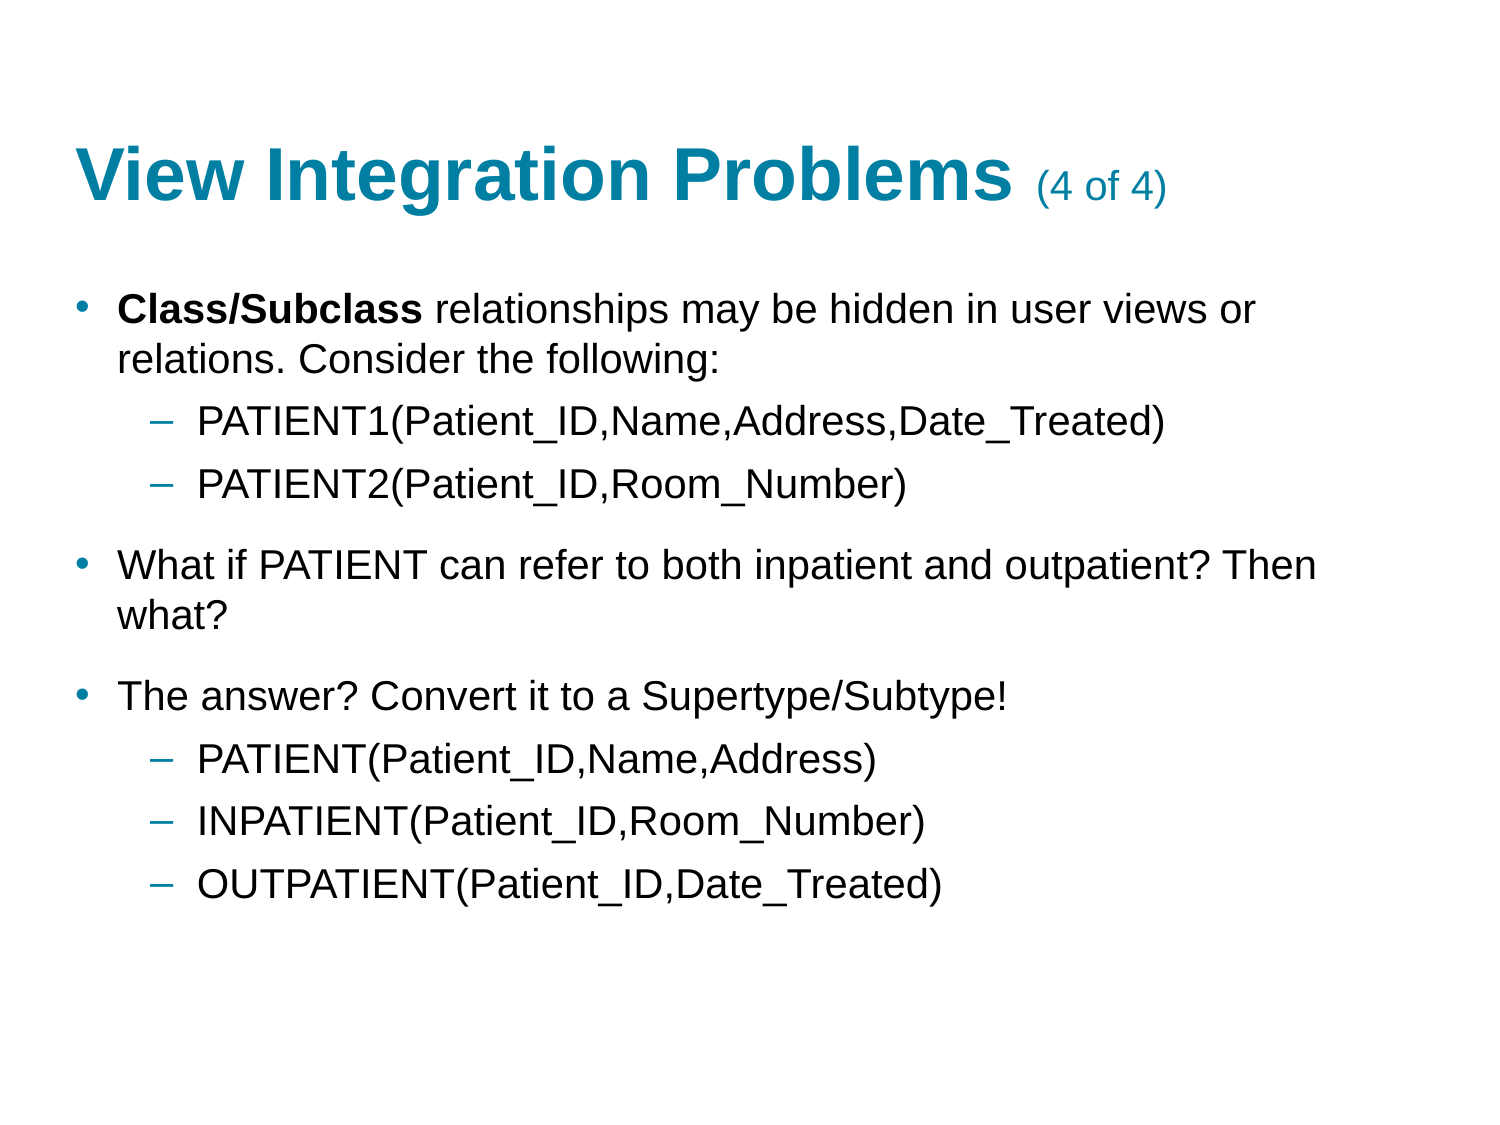

# View Integration Problems (4 of 4)
Class/Subclass relationships may be hidden in user views or relations. Consider the following:
PATIENT1(Patient_ID,Name,Address,Date_Treated)
PATIENT2(Patient_ID,Room_Number)
What if PATIENT can refer to both inpatient and outpatient? Then what?
The answer? Convert it to a Supertype/Subtype!
PATIENT(Patient_ID,Name,Address)
INPATIENT(Patient_ID,Room_Number)
OUTPATIENT(Patient_ID,Date_Treated)